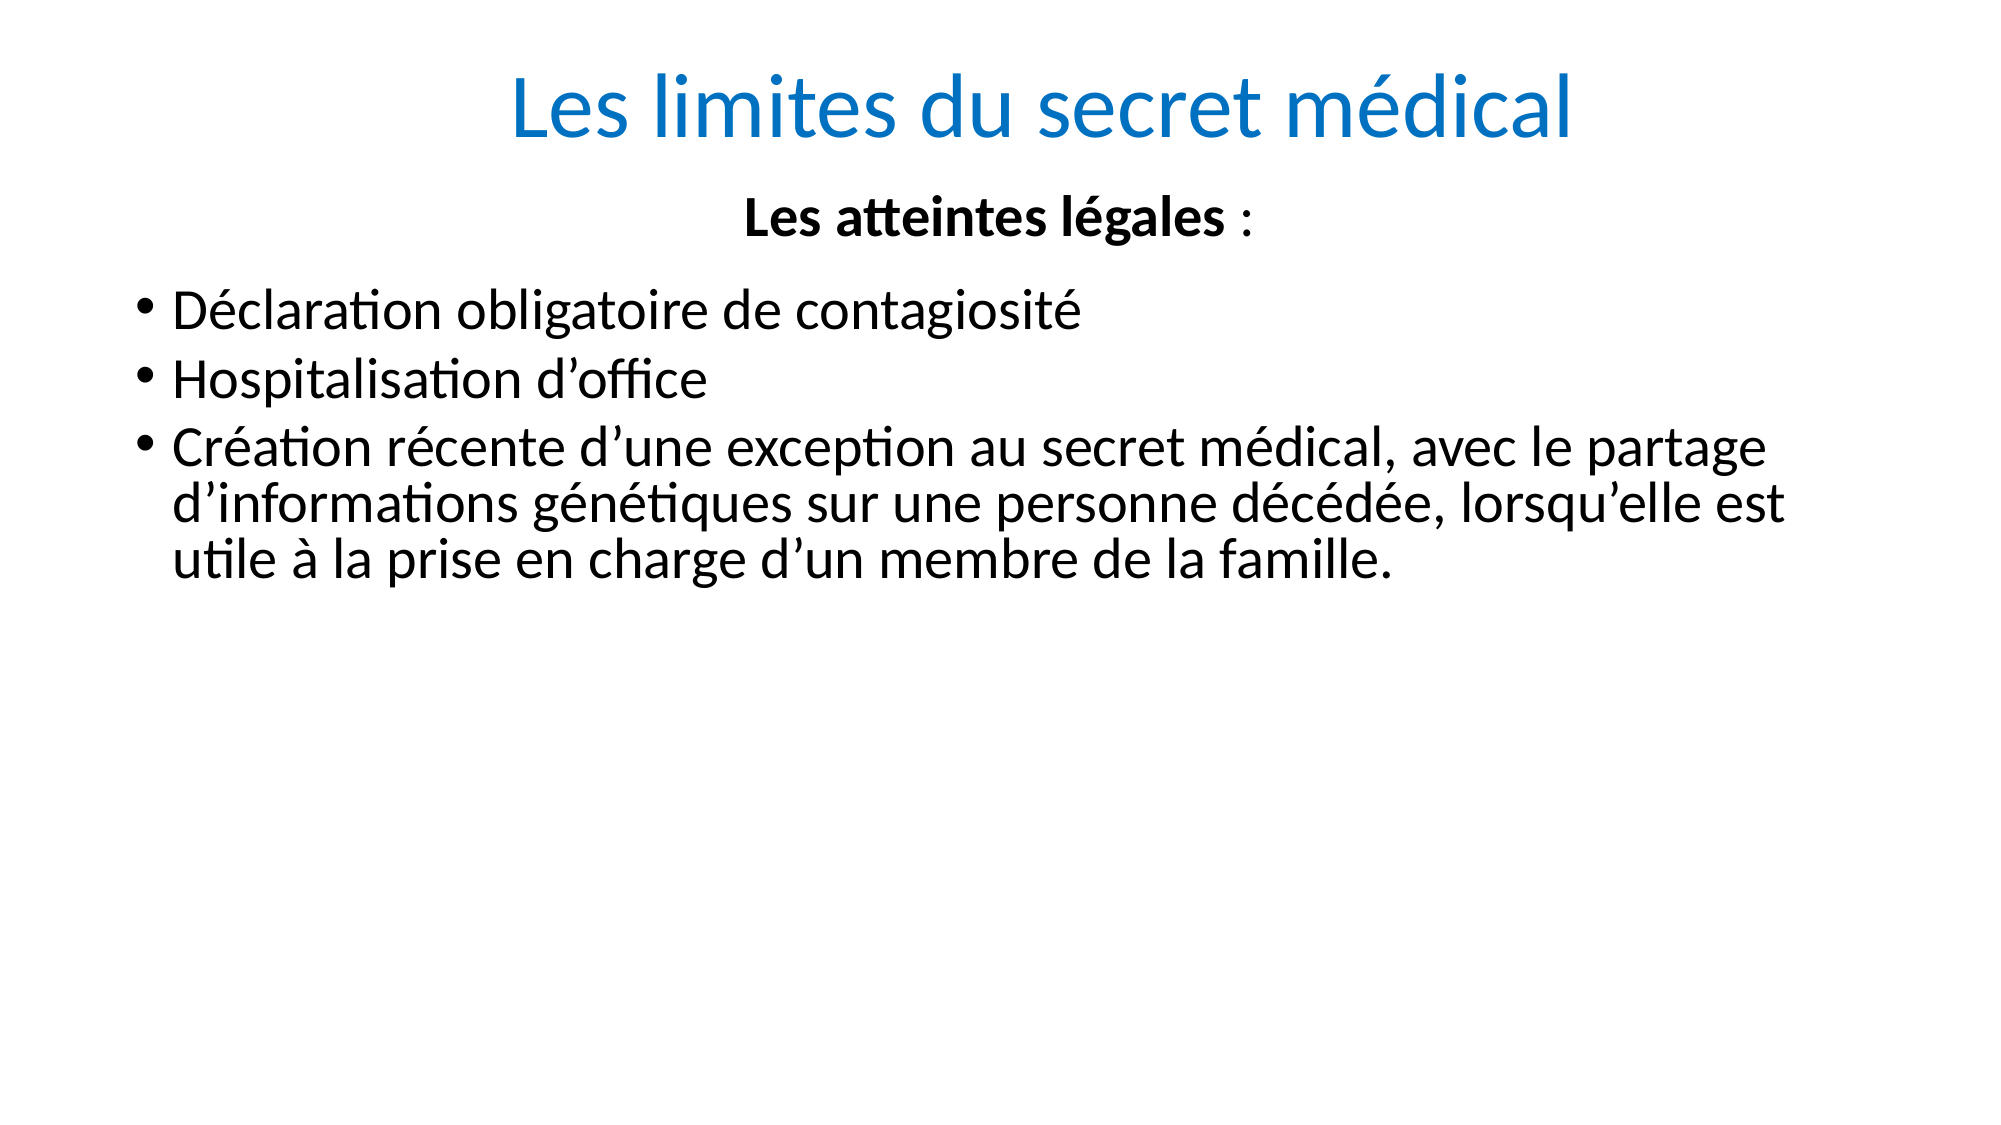

Les limites du secret médical
Les atteintes légales :
Déclaration obligatoire de contagiosité
Hospitalisation d’office
Création récente d’une exception au secret médical, avec le partage d’informations génétiques sur une personne décédée, lorsqu’elle est utile à la prise en charge d’un membre de la famille.